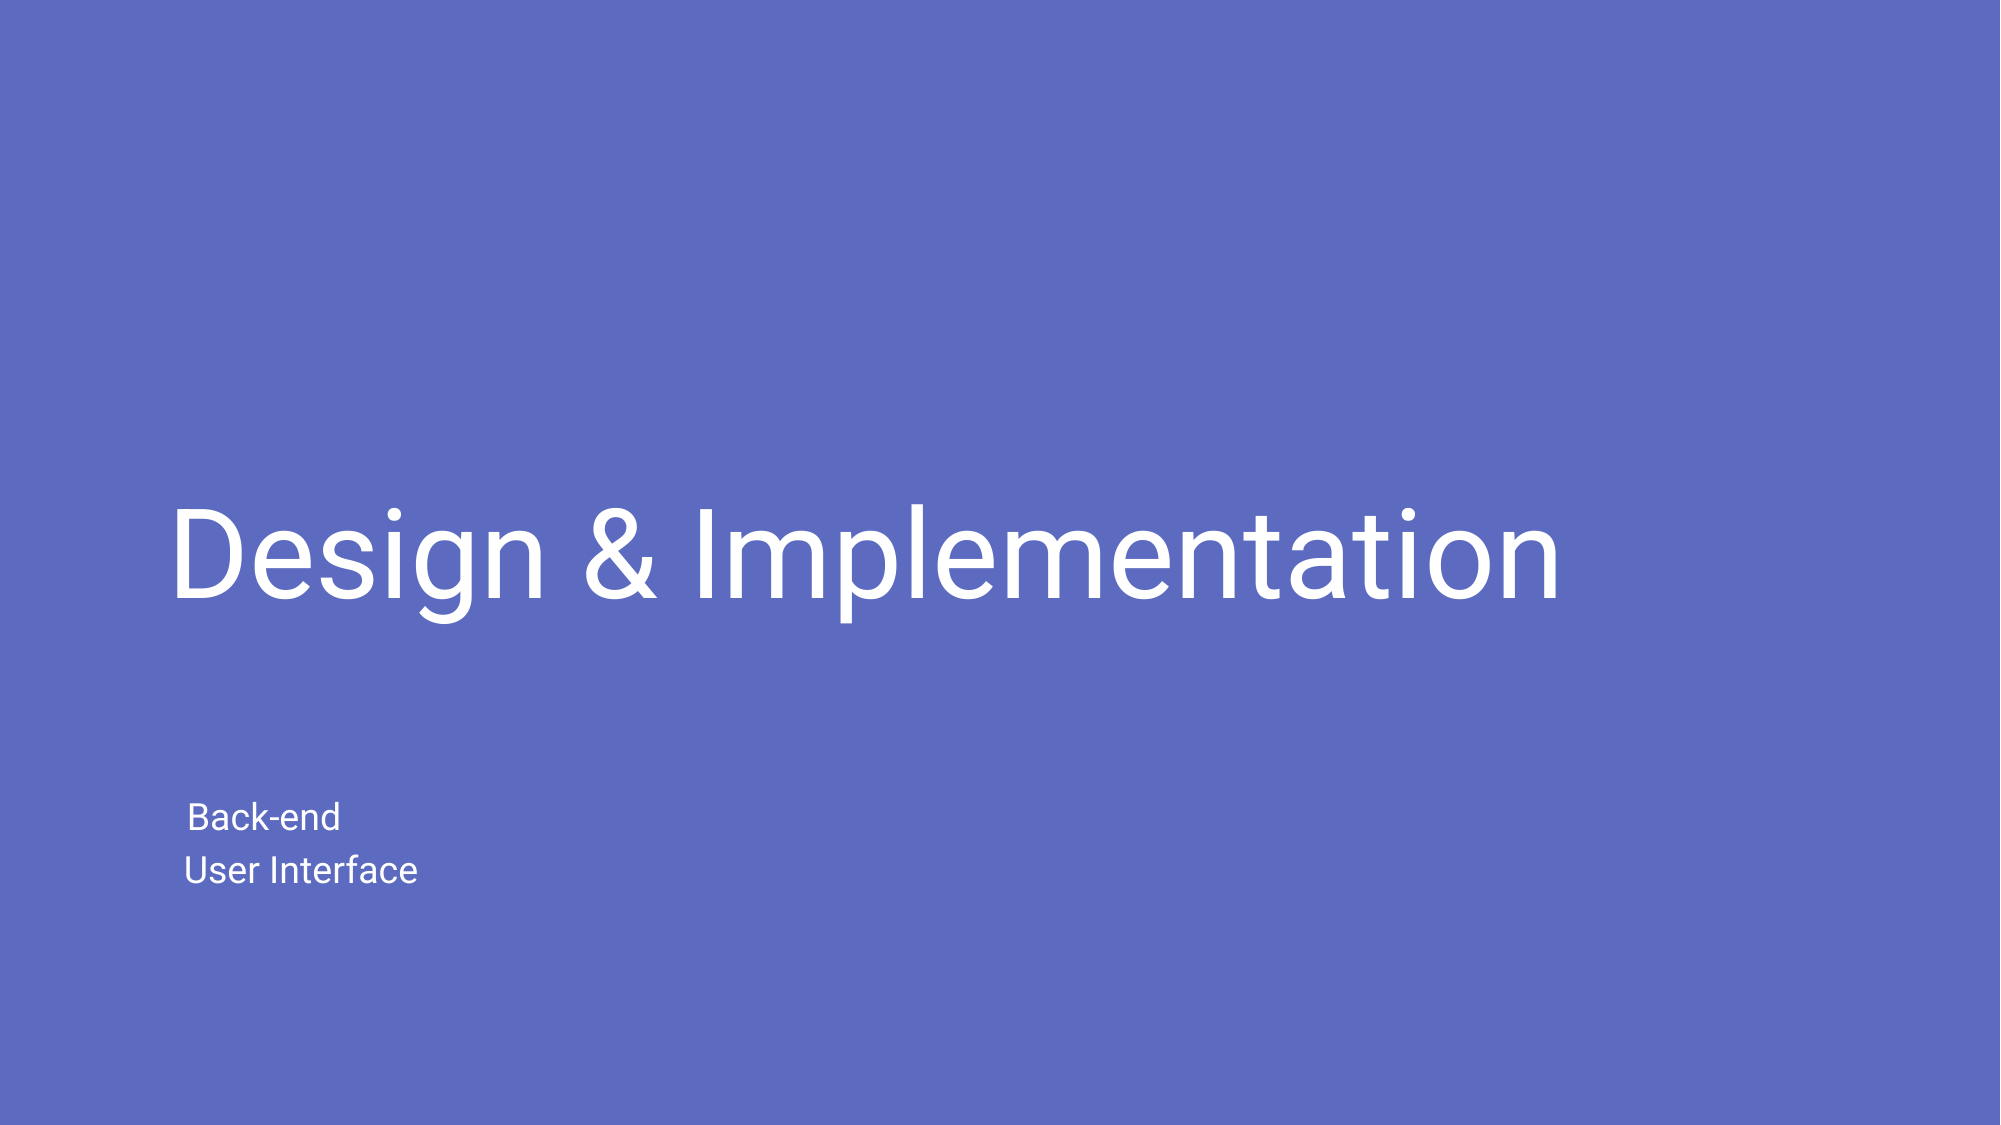

# Design & Implementation
Back-end
User Interface